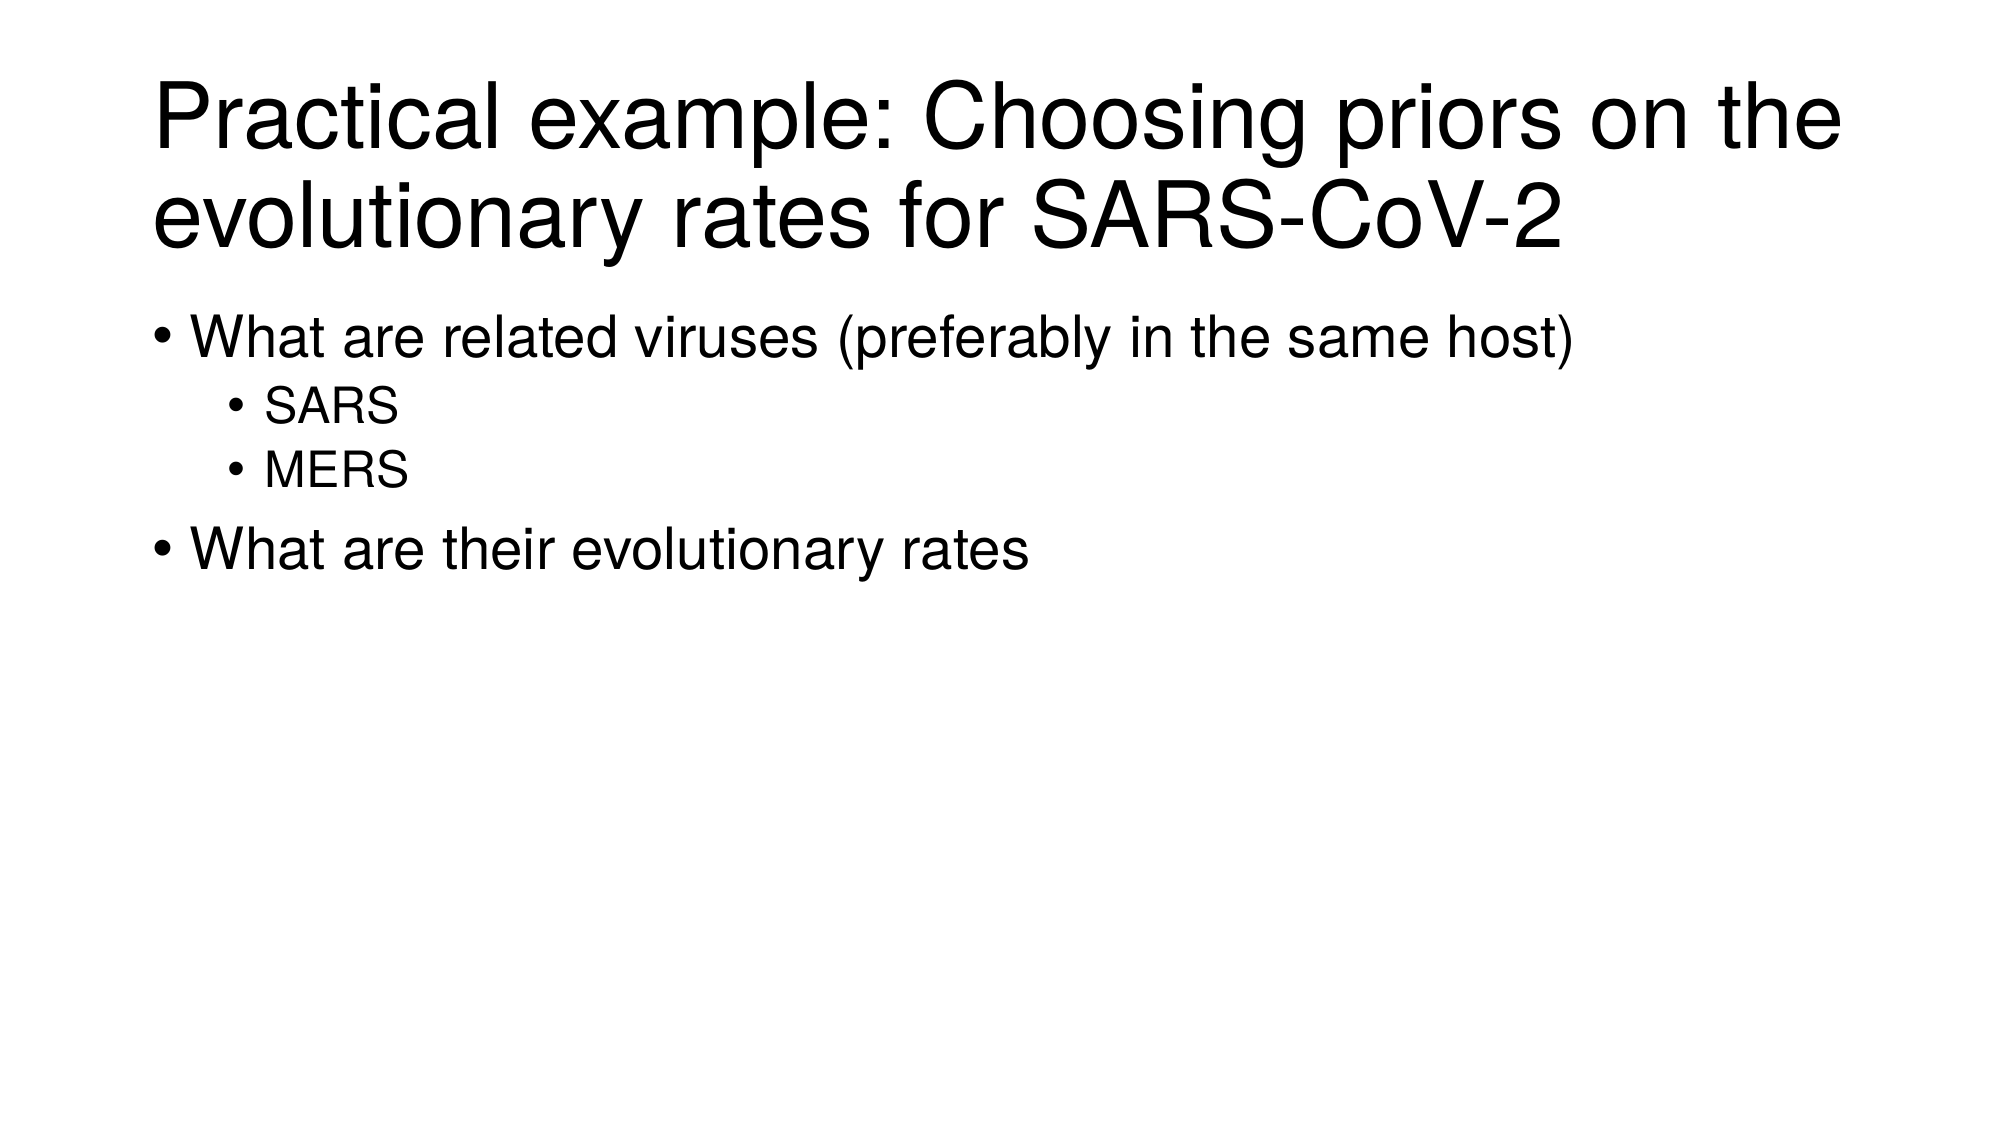

# Practical example: Choosing priors on the evolutionary rates for SARS-CoV-2
What are related viruses (preferably in the same host)
SARS
MERS
What are their evolutionary rates